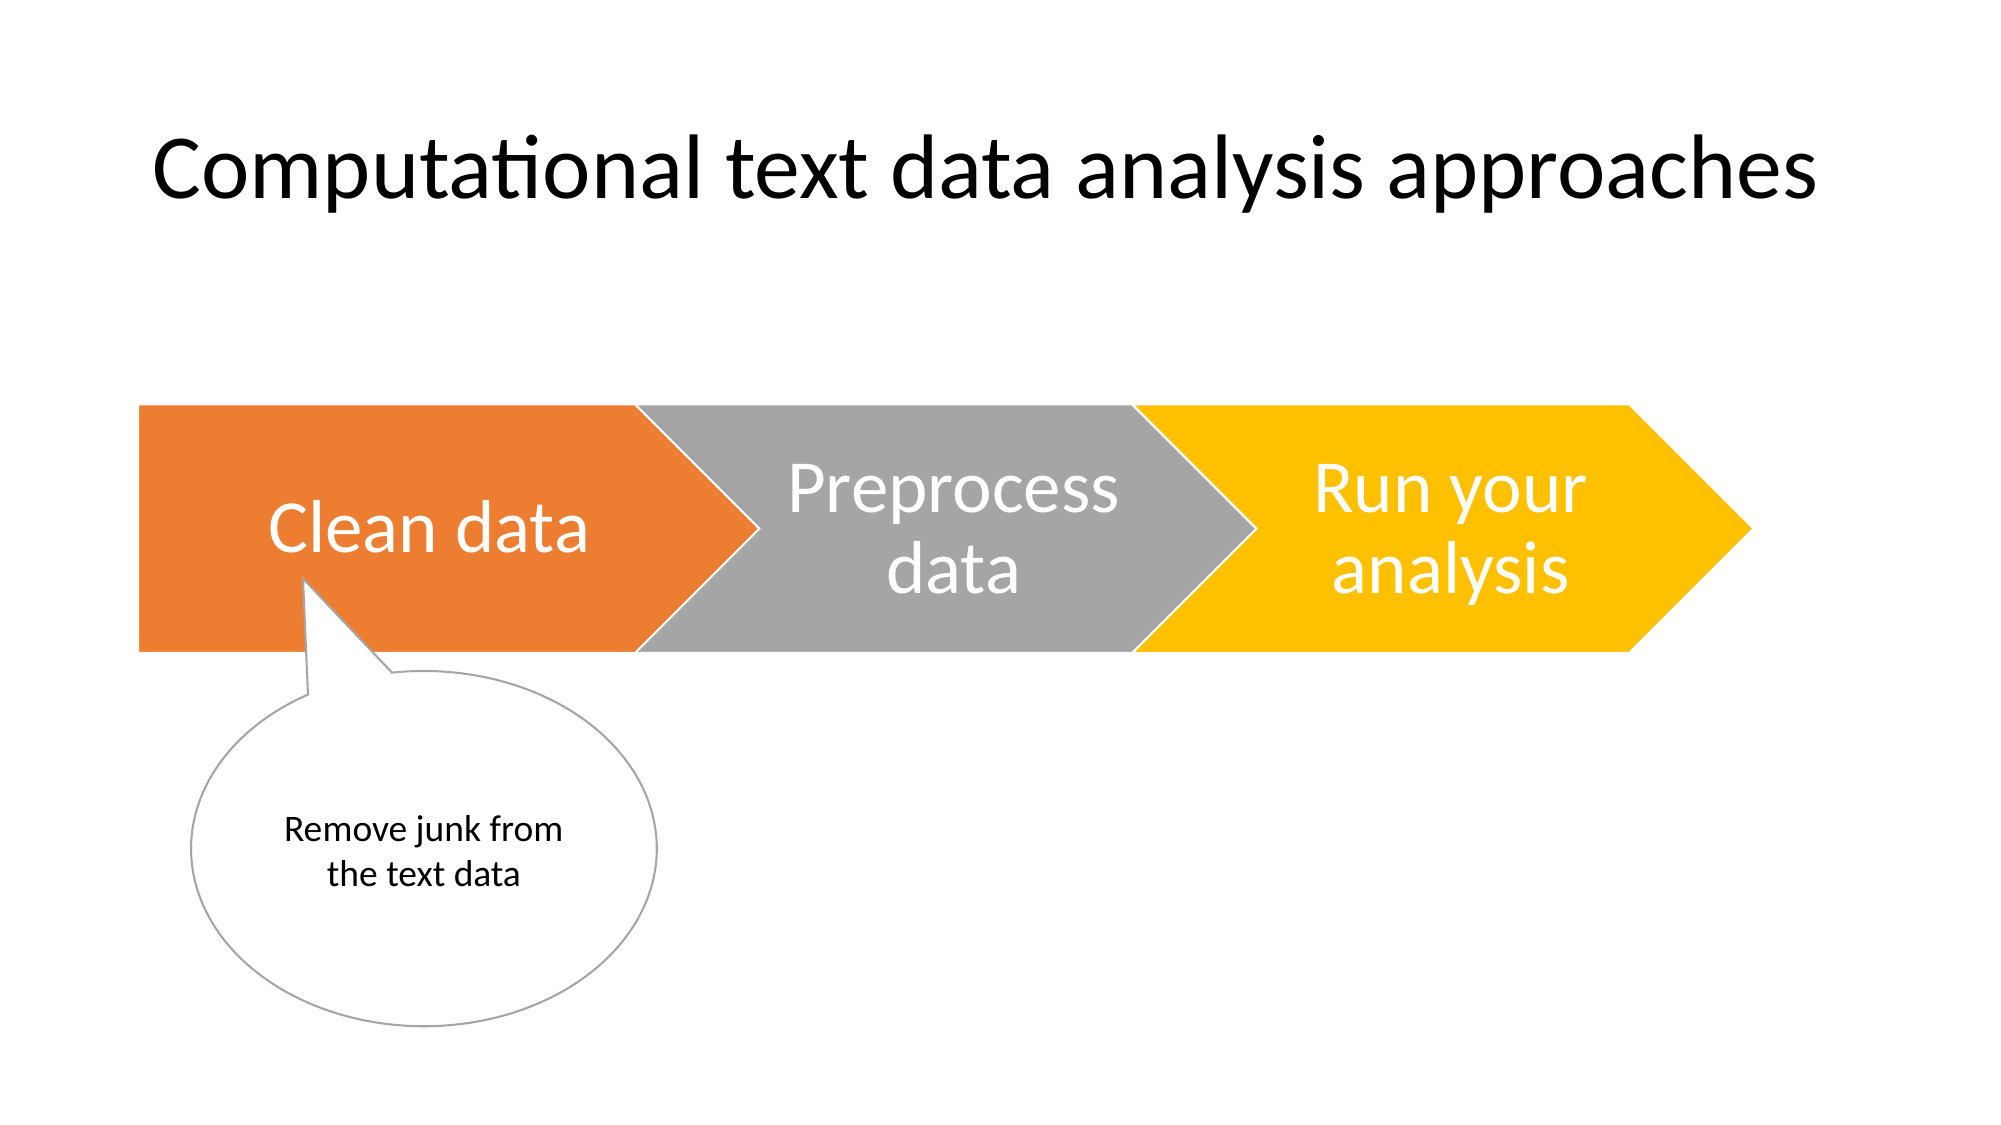

# Computational text data analysis approaches
Clean data
Preprocess data
Run your analysis
Remove junk from the text data